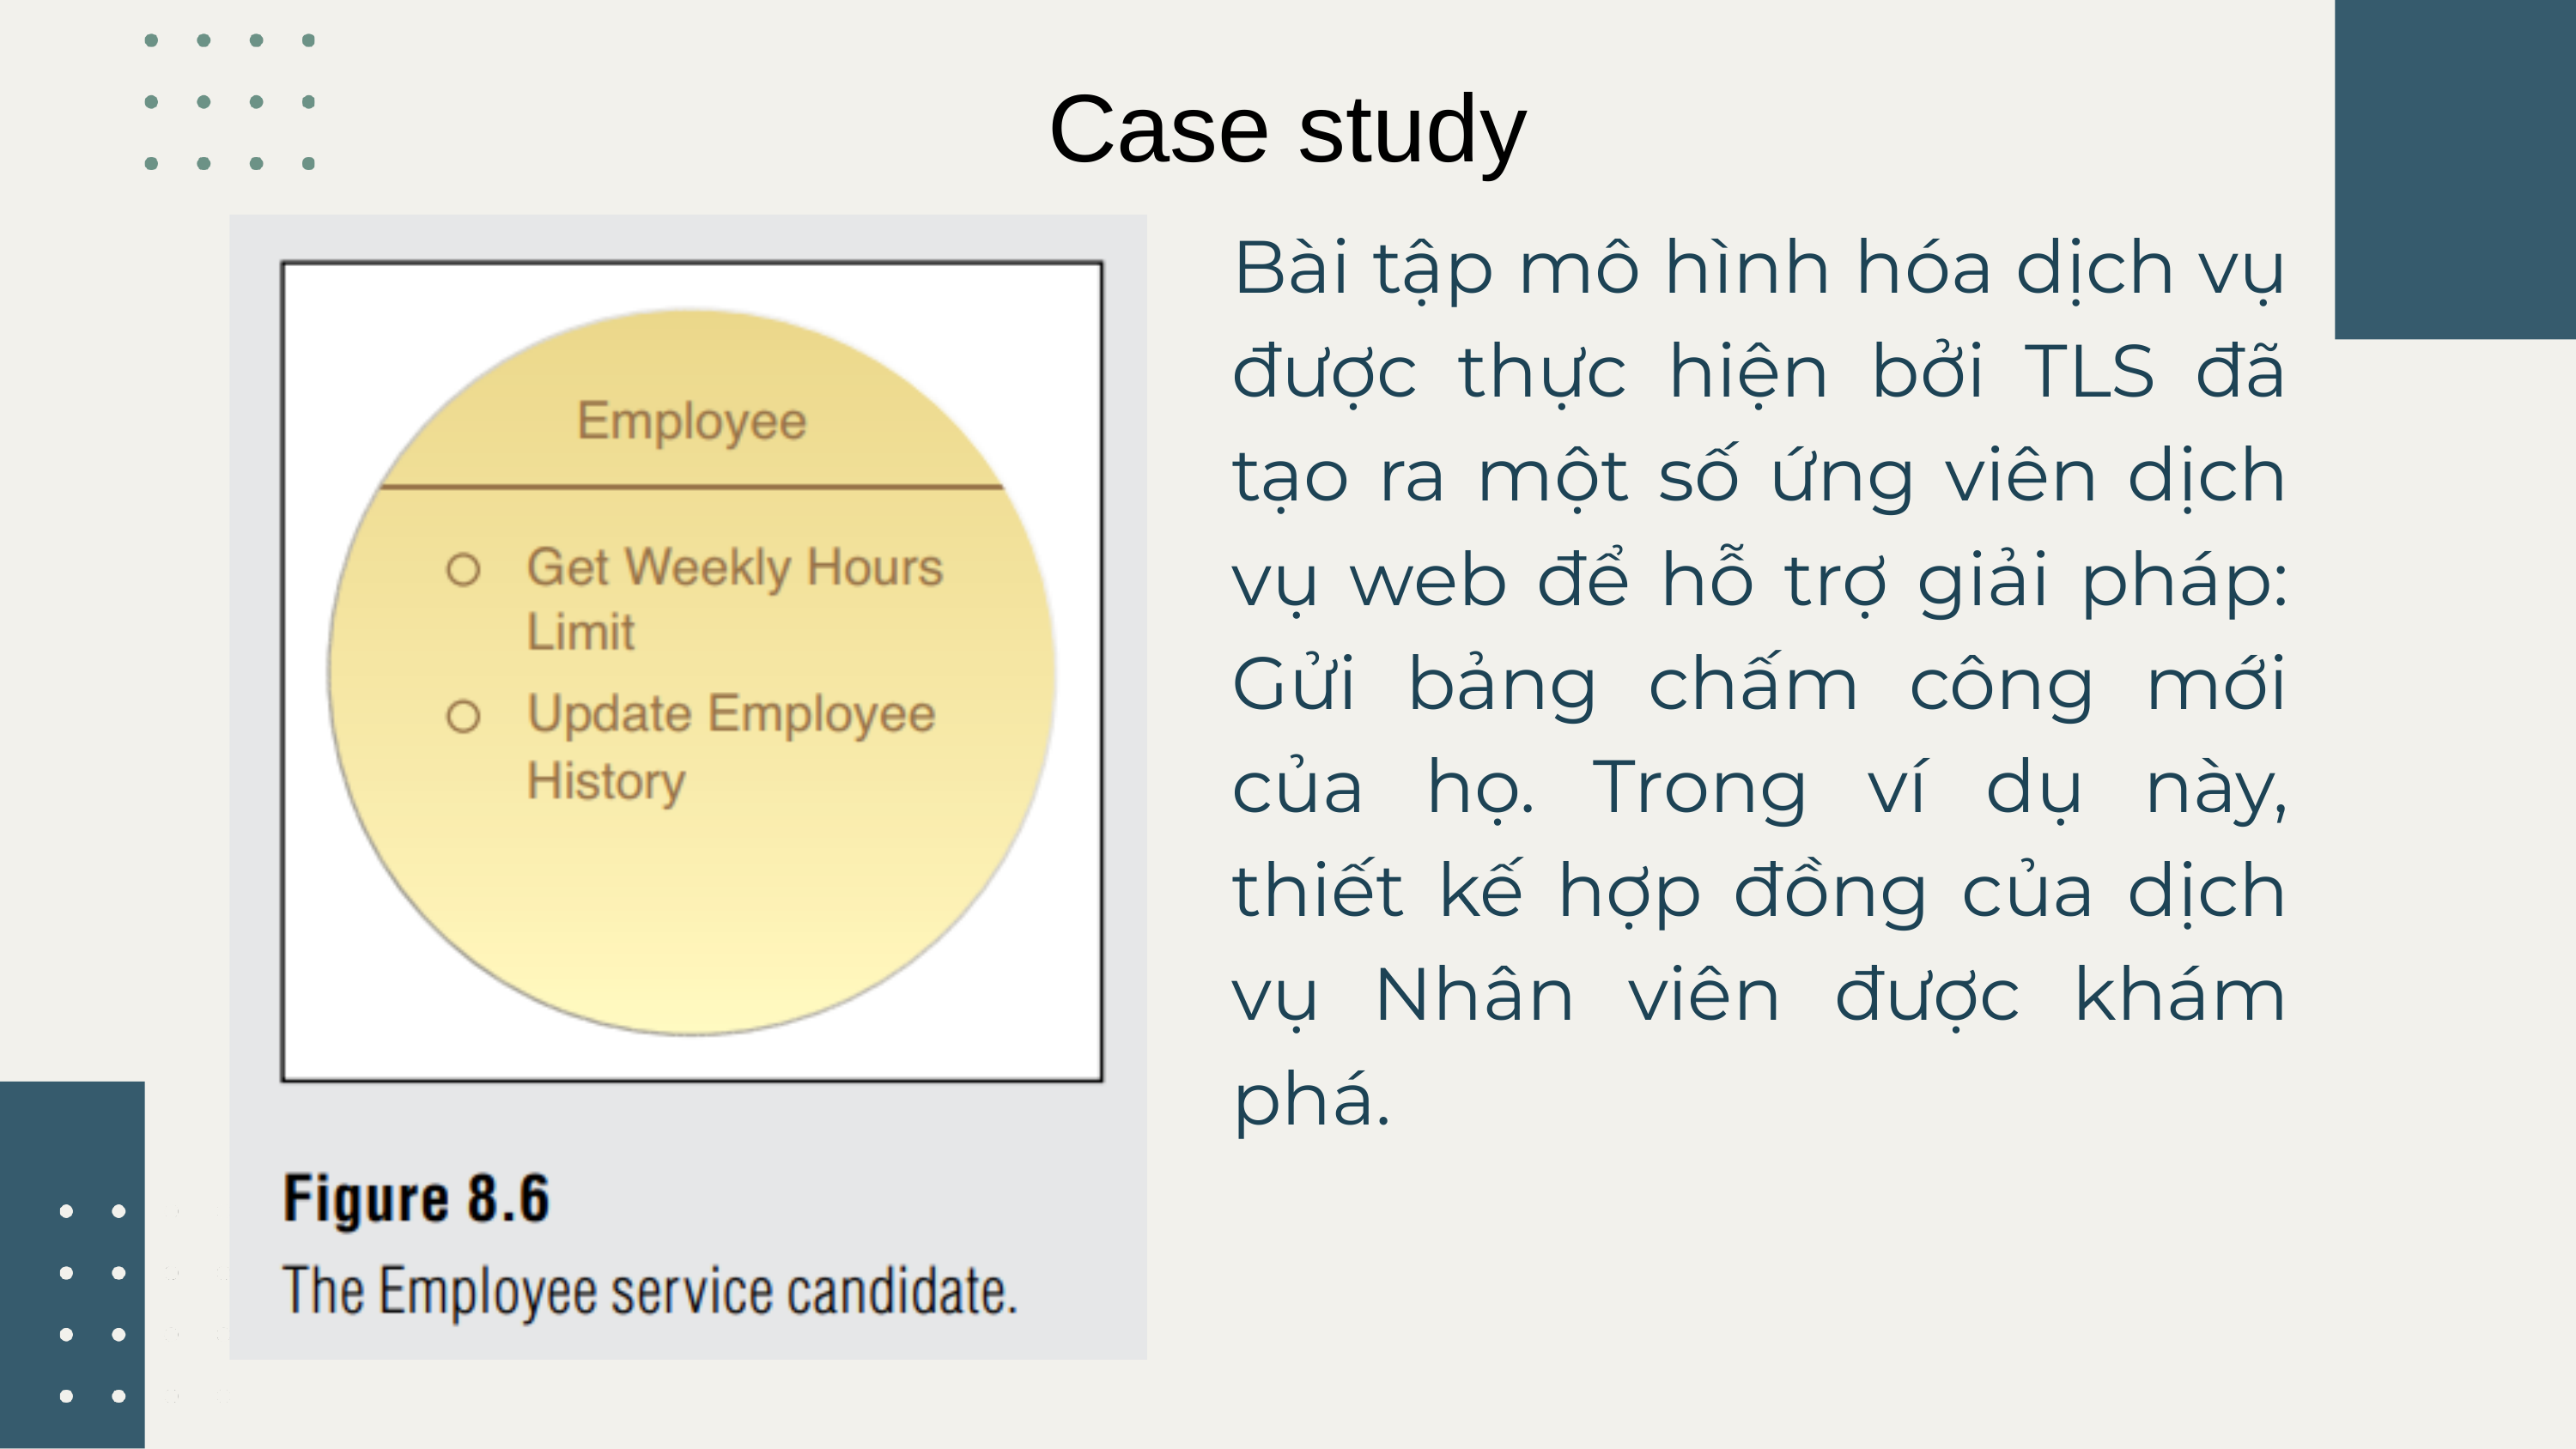

Case study
Bài tập mô hình hóa dịch vụ được thực hiện bởi TLS đã tạo ra một số ứng viên dịch vụ web để hỗ trợ giải pháp: Gửi bảng chấm công mới của họ. Trong ví dụ này, thiết kế hợp đồng của dịch vụ Nhân viên được khám phá.